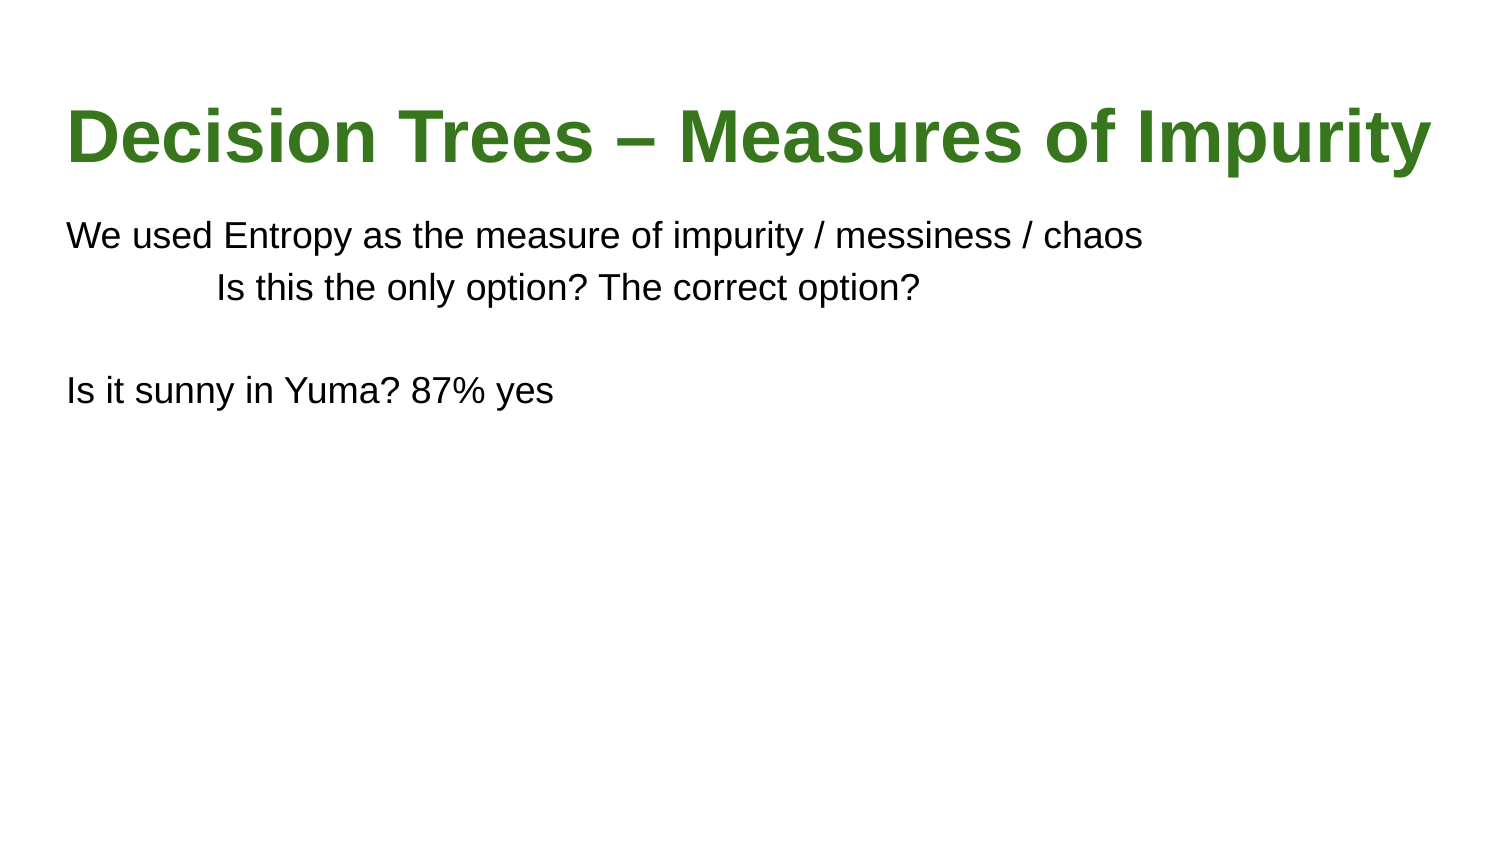

# Decision Trees – Measures of Impurity
We used Entropy as the measure of impurity / messiness / chaos
	Is this the only option? The correct option?

Is it sunny in Yuma? 87% yes